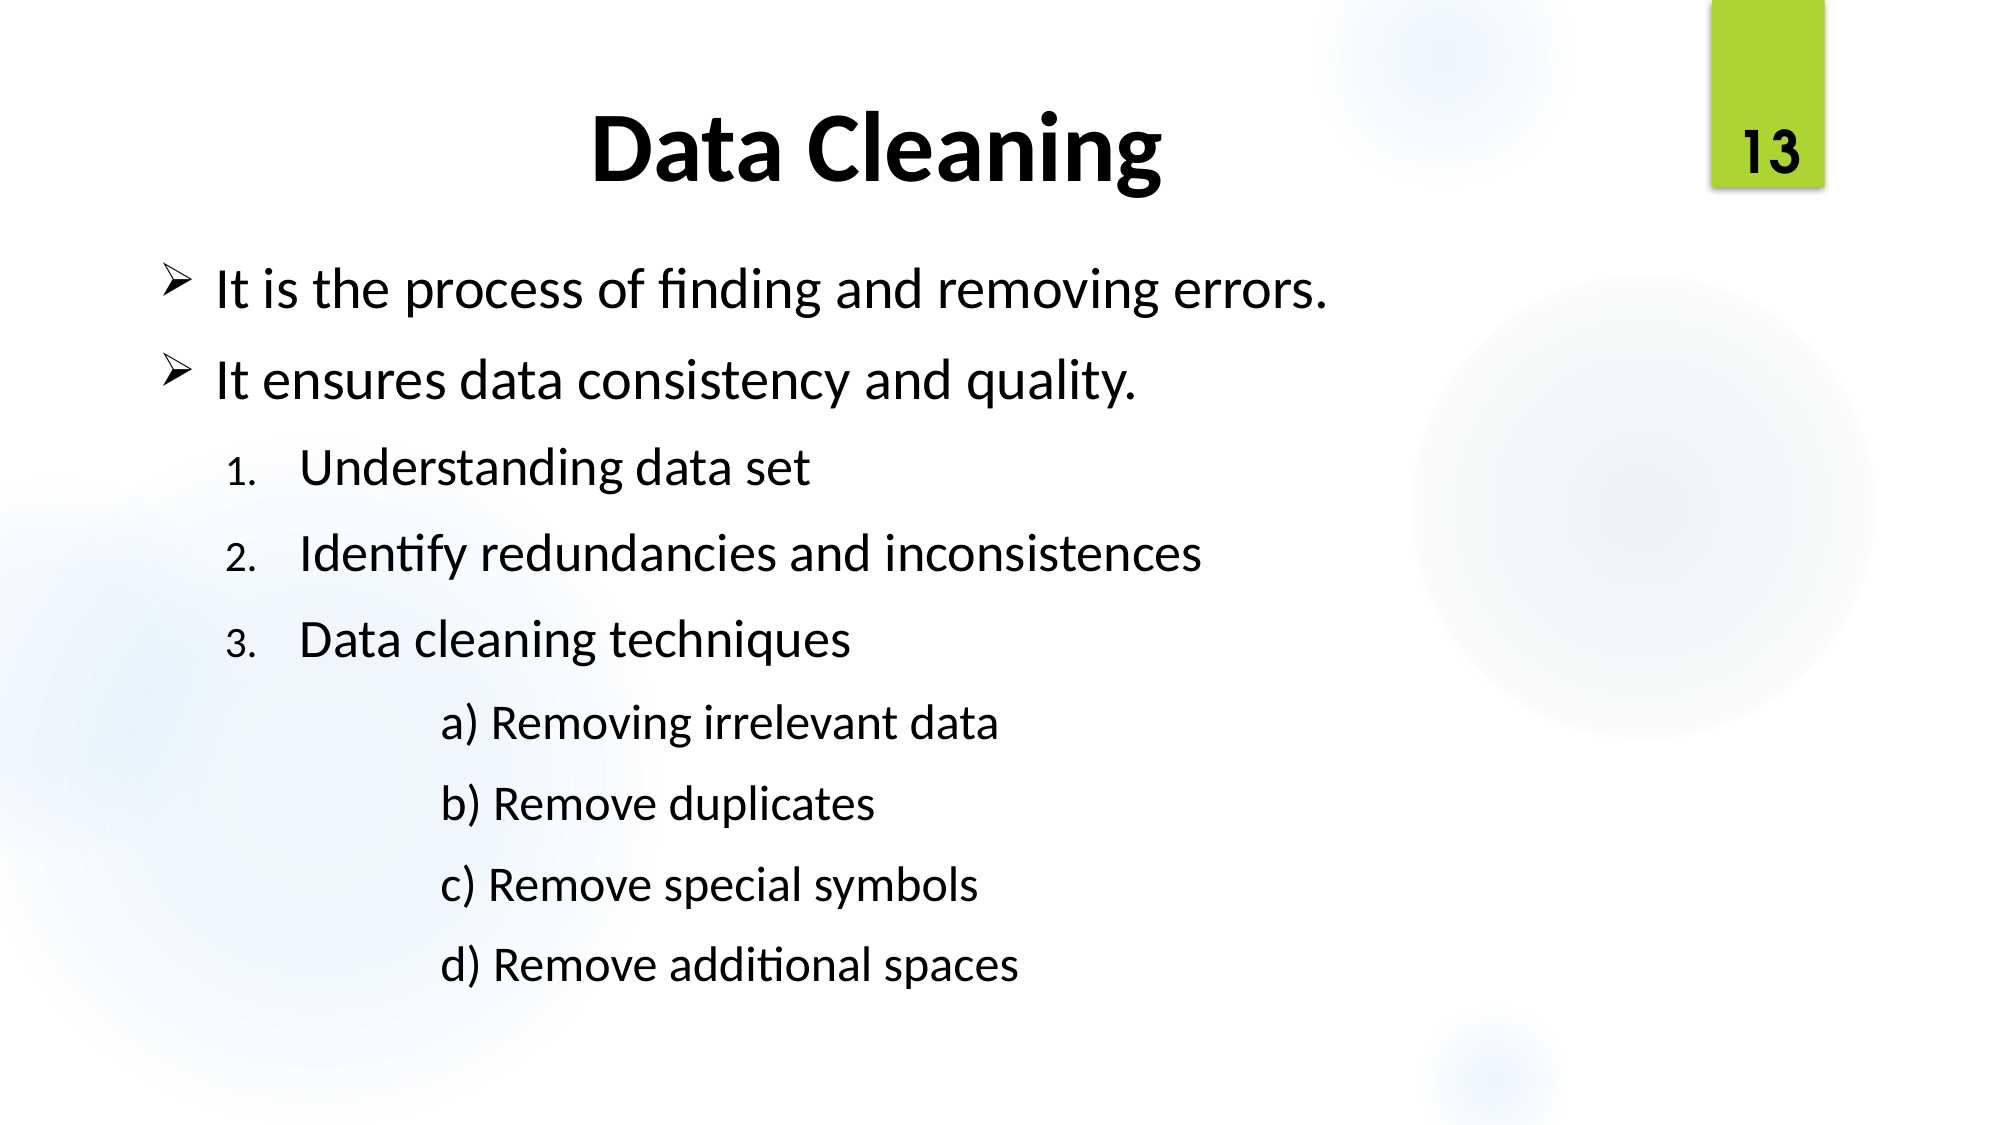

# Data Cleaning
13
It is the process of finding and removing errors.
It ensures data consistency and quality.
Understanding data set
Identify redundancies and inconsistences
Data cleaning techniques
	a) Removing irrelevant data
	b) Remove duplicates
	c) Remove special symbols
	d) Remove additional spaces